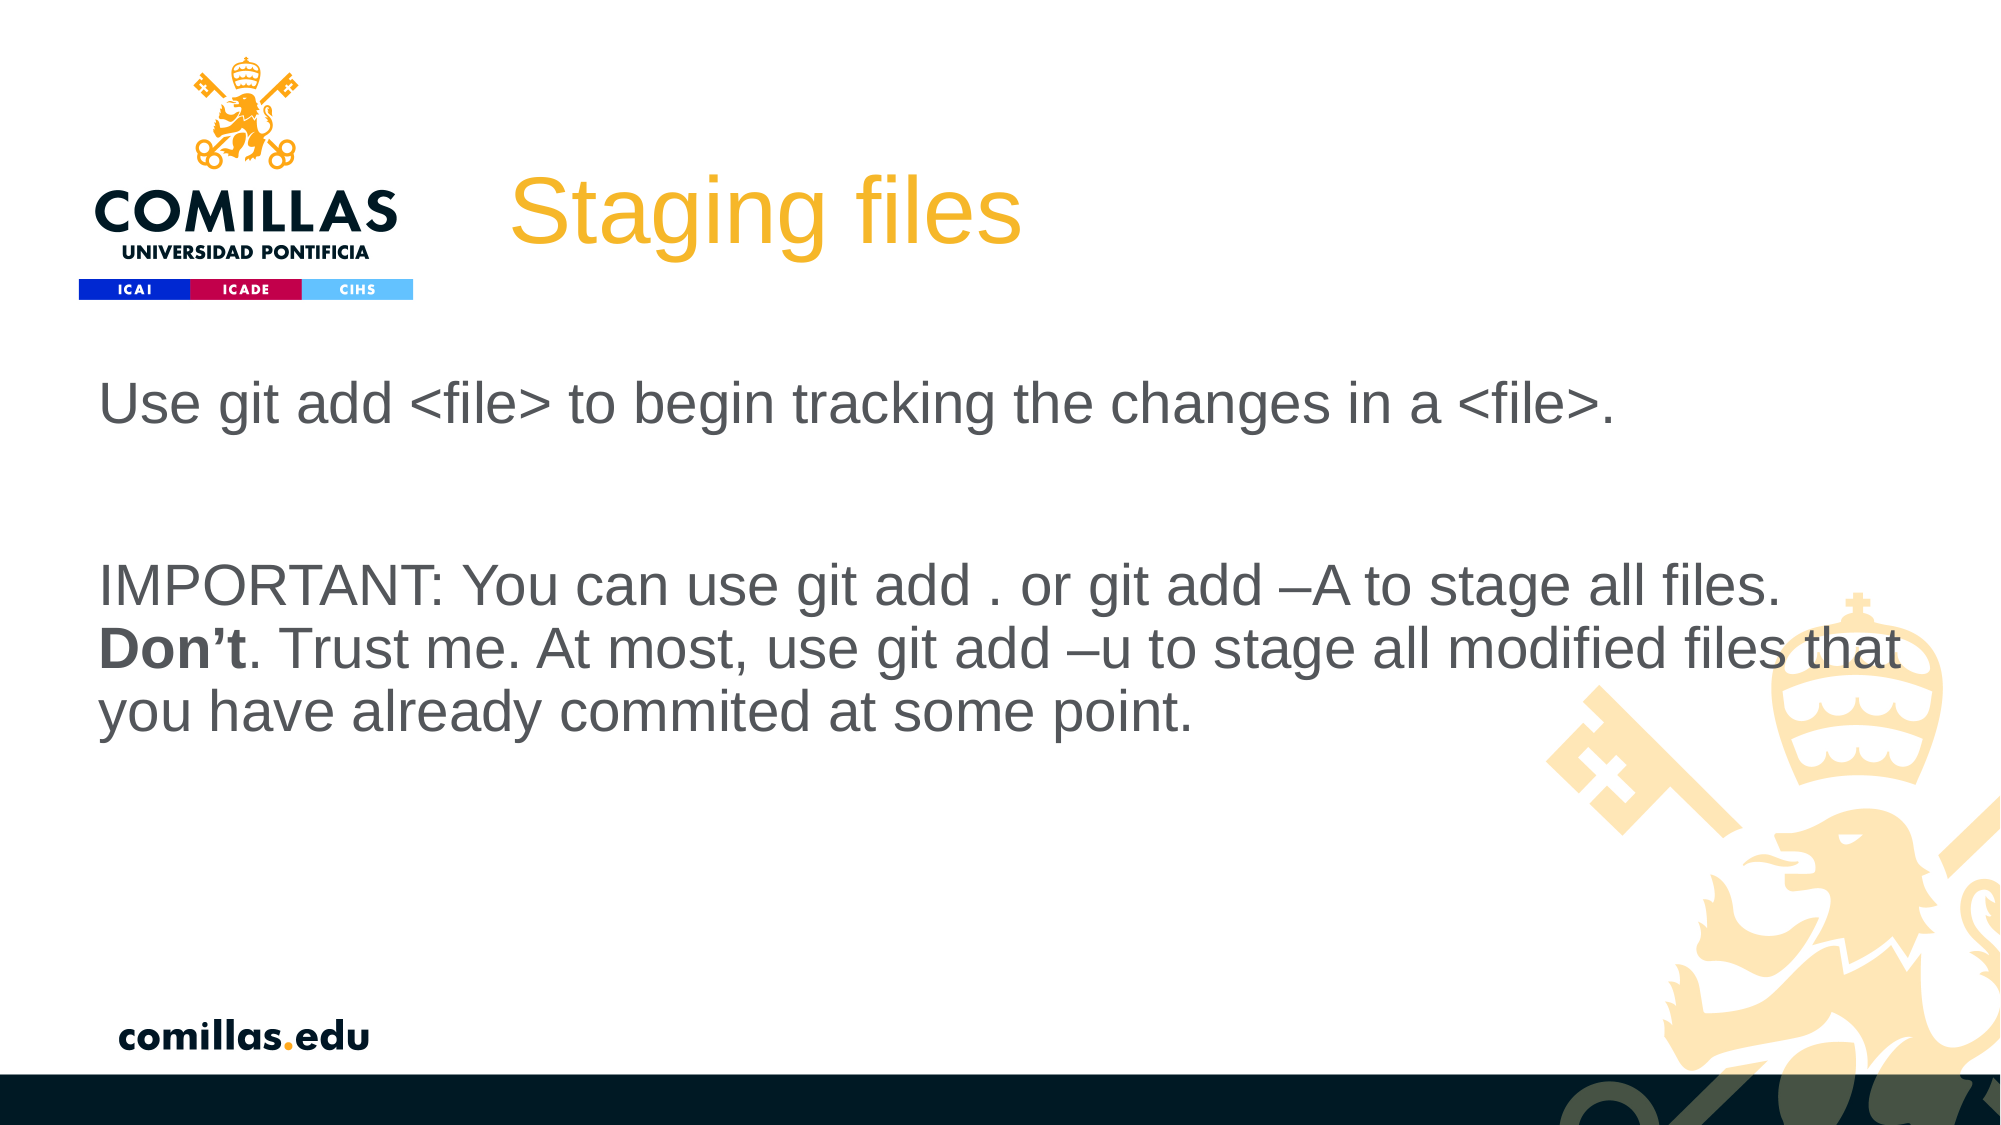

# Staging files
Use git add <file> to begin tracking the changes in a <file>.

IMPORTANT: You can use git add . or git add –A to stage all files. Don’t. Trust me. At most, use git add –u to stage all modified files that you have already commited at some point.